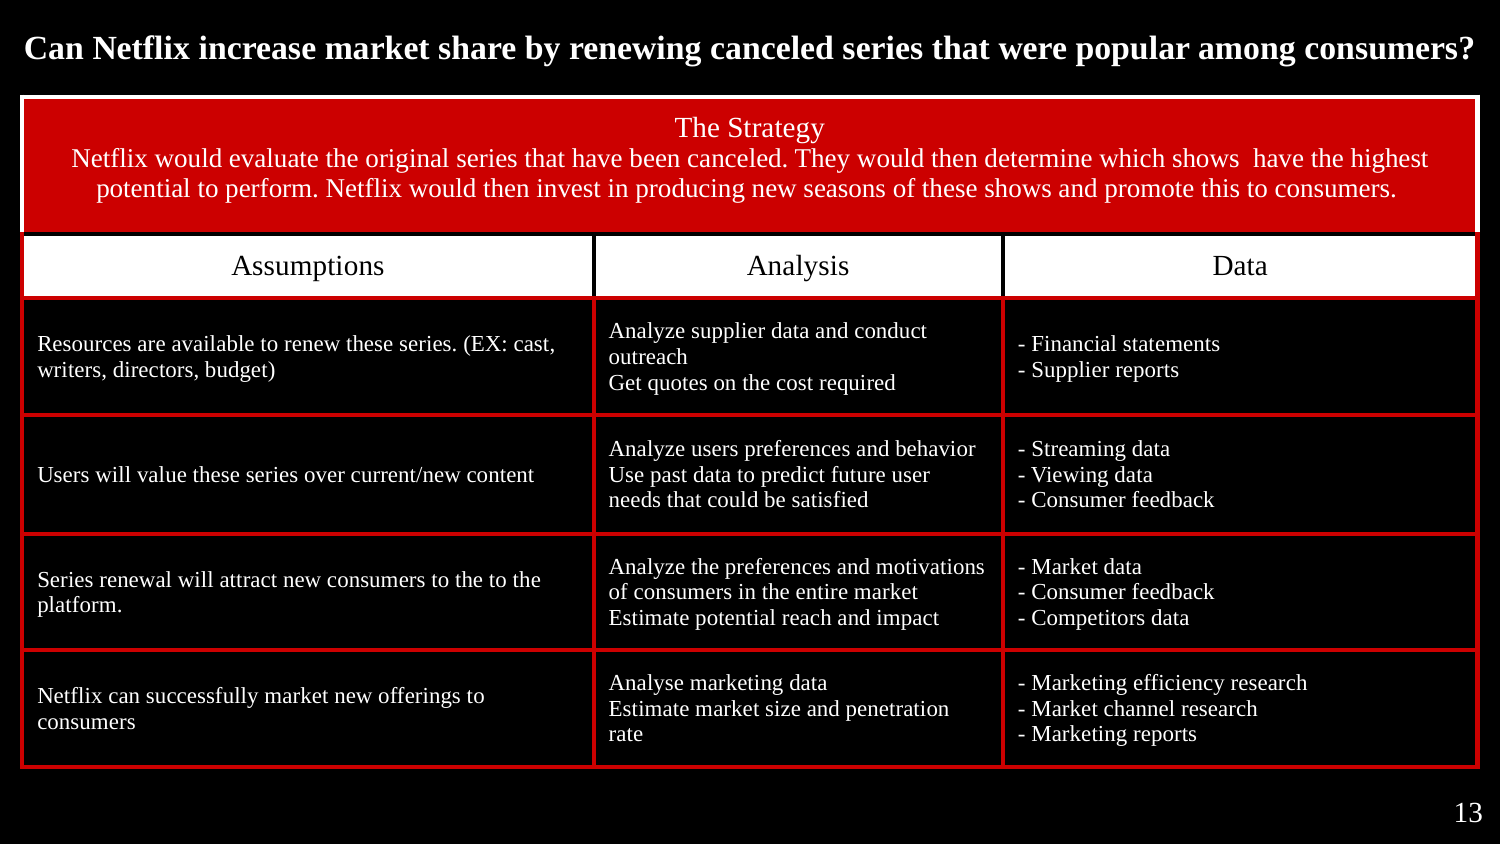

# Can Netflix increase market share by renewing canceled series that were popular among consumers?

| The Strategy Netflix would evaluate the original series that have been canceled. They would then determine which shows have the highest potential to perform. Netflix would then invest in producing new seasons of these shows and promote this to consumers. |  |  |
| --- | --- | --- |
| Assumptions | Analysis | Data |
| Resources are available to renew these series. (EX: cast, writers, directors, budget) | Analyze supplier data and conduct outreach Get quotes on the cost required | - Financial statements - Supplier reports |
| Users will value these series over current/new content | Analyze users preferences and behavior Use past data to predict future user needs that could be satisfied | - Streaming data - Viewing data - Consumer feedback |
| Series renewal will attract new consumers to the to the platform. | Analyze the preferences and motivations of consumers in the entire market Estimate potential reach and impact | - Market data - Consumer feedback - Competitors data |
| Netflix can successfully market new offerings to consumers | Analyse marketing data Estimate market size and penetration rate | - Marketing efficiency research - Market channel research - Marketing reports |
13